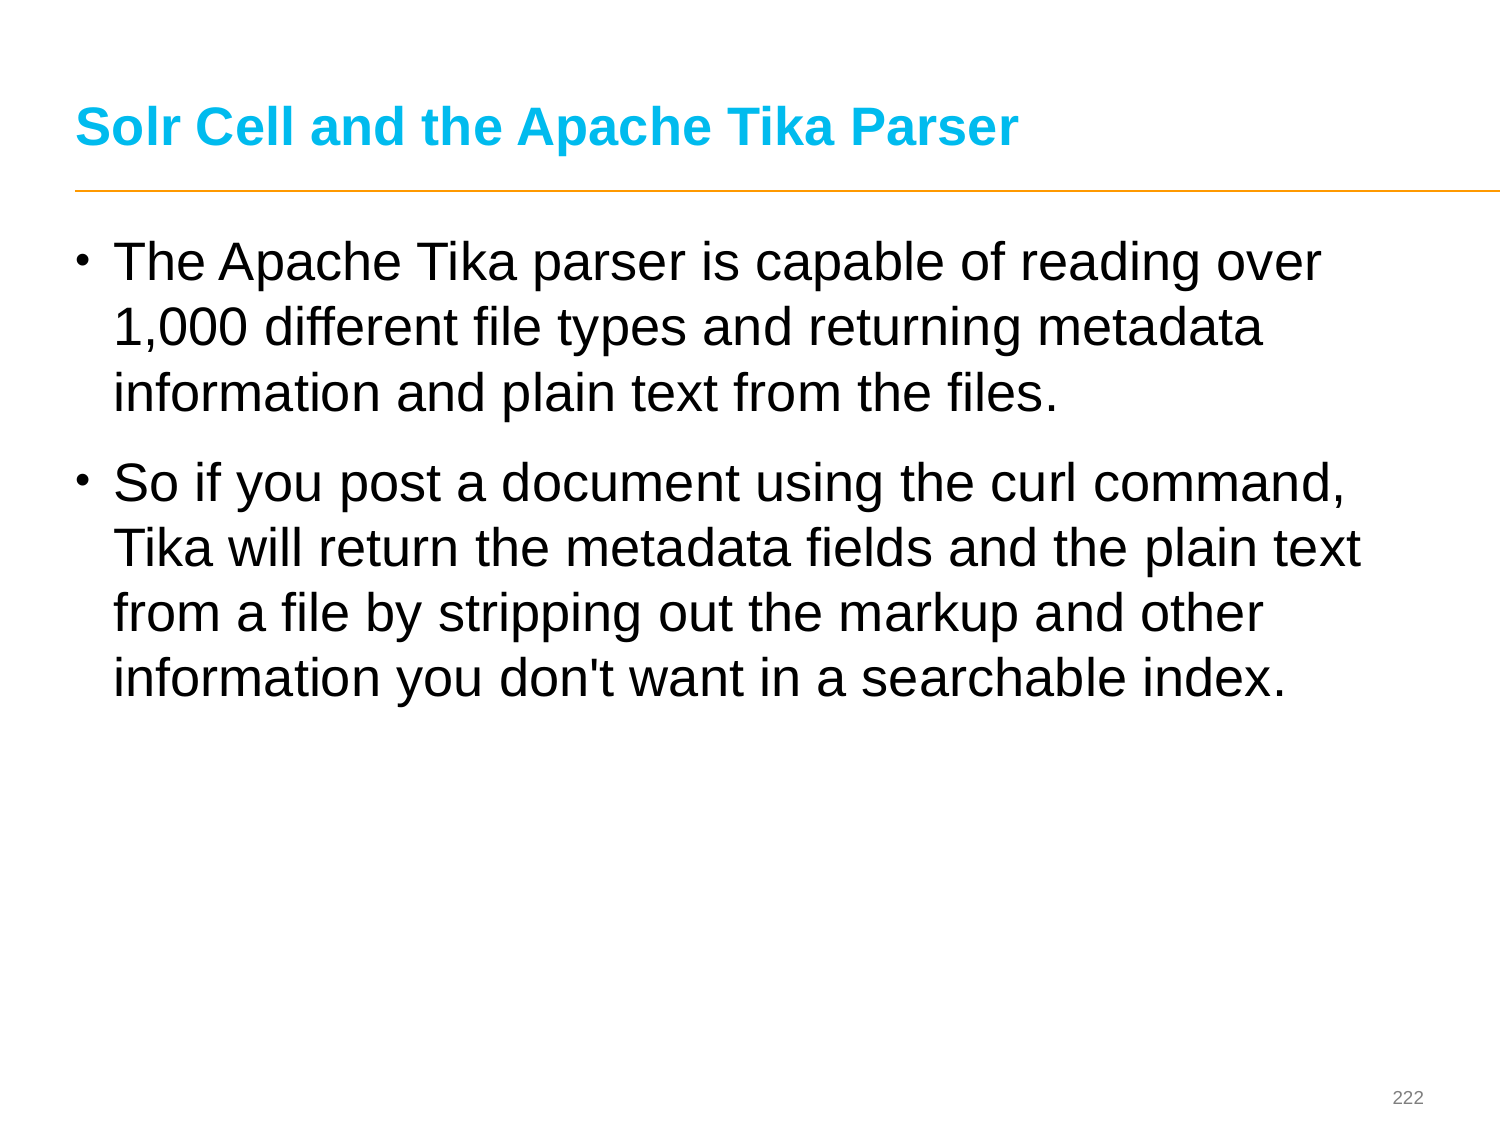

# Solr Cell and the Apache Tika Parser
The Apache Tika parser is capable of reading over 1,000 different file types and returning metadata information and plain text from the files.
So if you post a document using the curl command, Tika will return the metadata fields and the plain text from a file by stripping out the markup and other information you don't want in a searchable index.